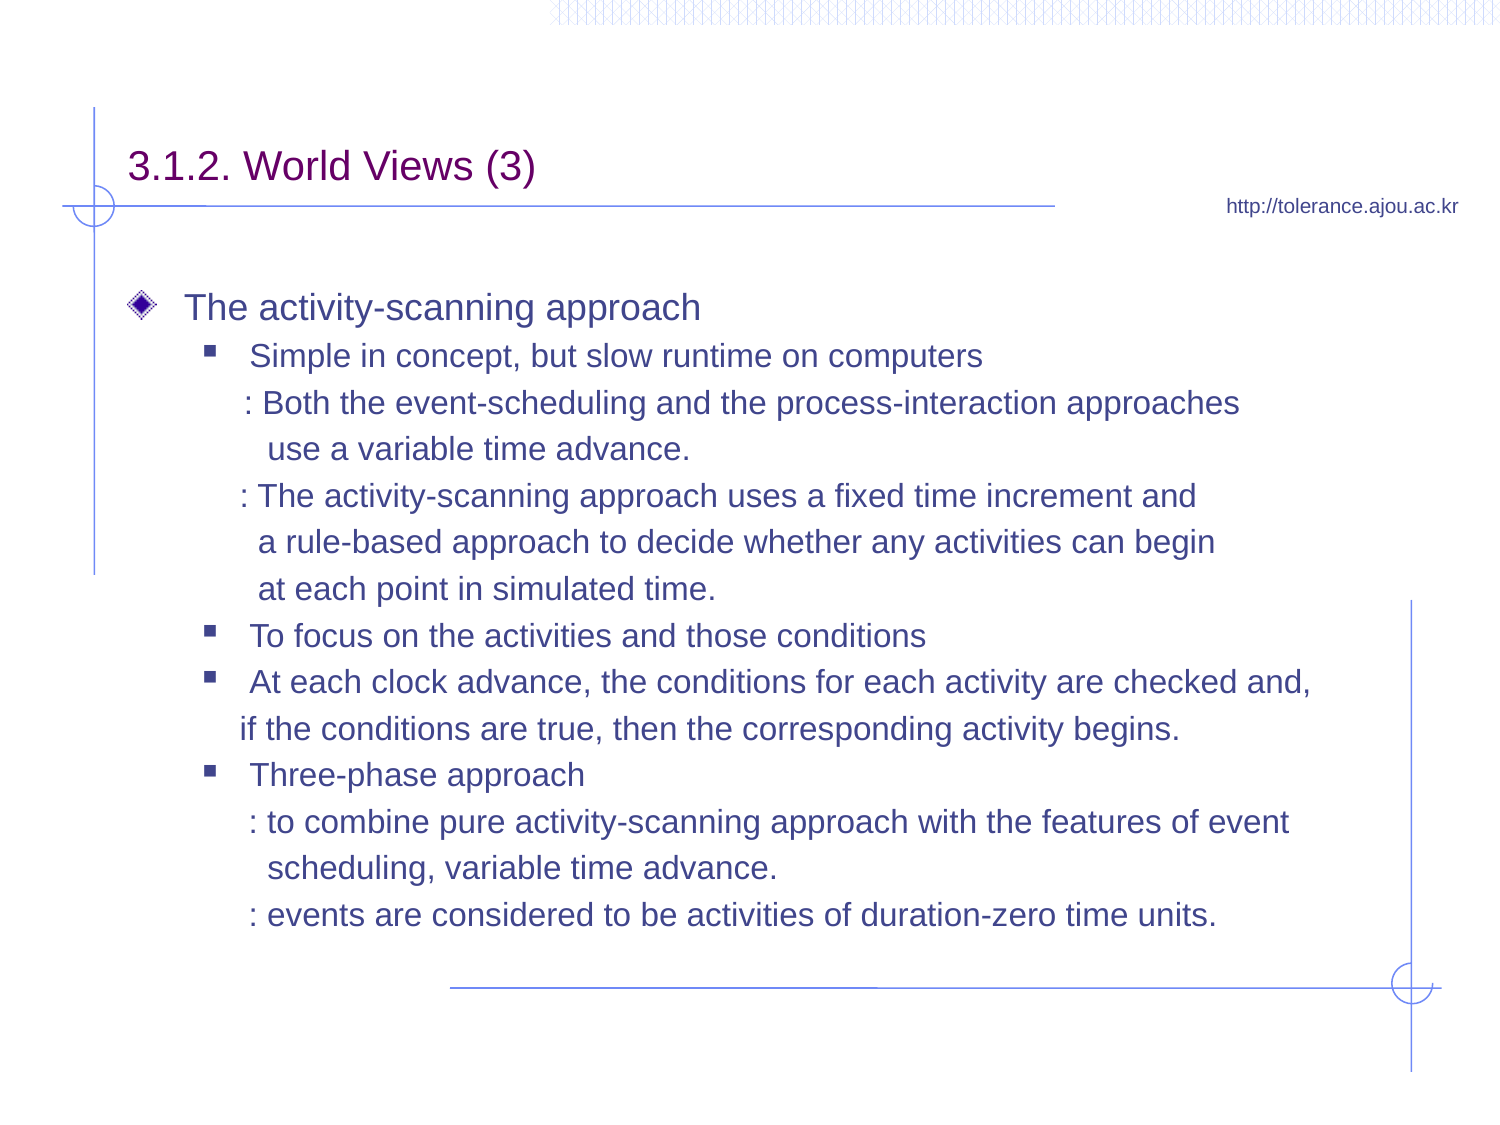

# 3.1.2. World Views (3)
The activity-scanning approach
Simple in concept, but slow runtime on computers
     : Both the event-scheduling and the process-interaction approaches
       use a variable time advance.
    : The activity-scanning approach uses a fixed time increment and
      a rule-based approach to decide whether any activities can begin
      at each point in simulated time.
To focus on the activities and those conditions
At each clock advance, the conditions for each activity are checked and,
    if the conditions are true, then the corresponding activity begins.
Three-phase approach
     : to combine pure activity-scanning approach with the features of event
       scheduling, variable time advance.
     : events are considered to be activities of duration-zero time units.